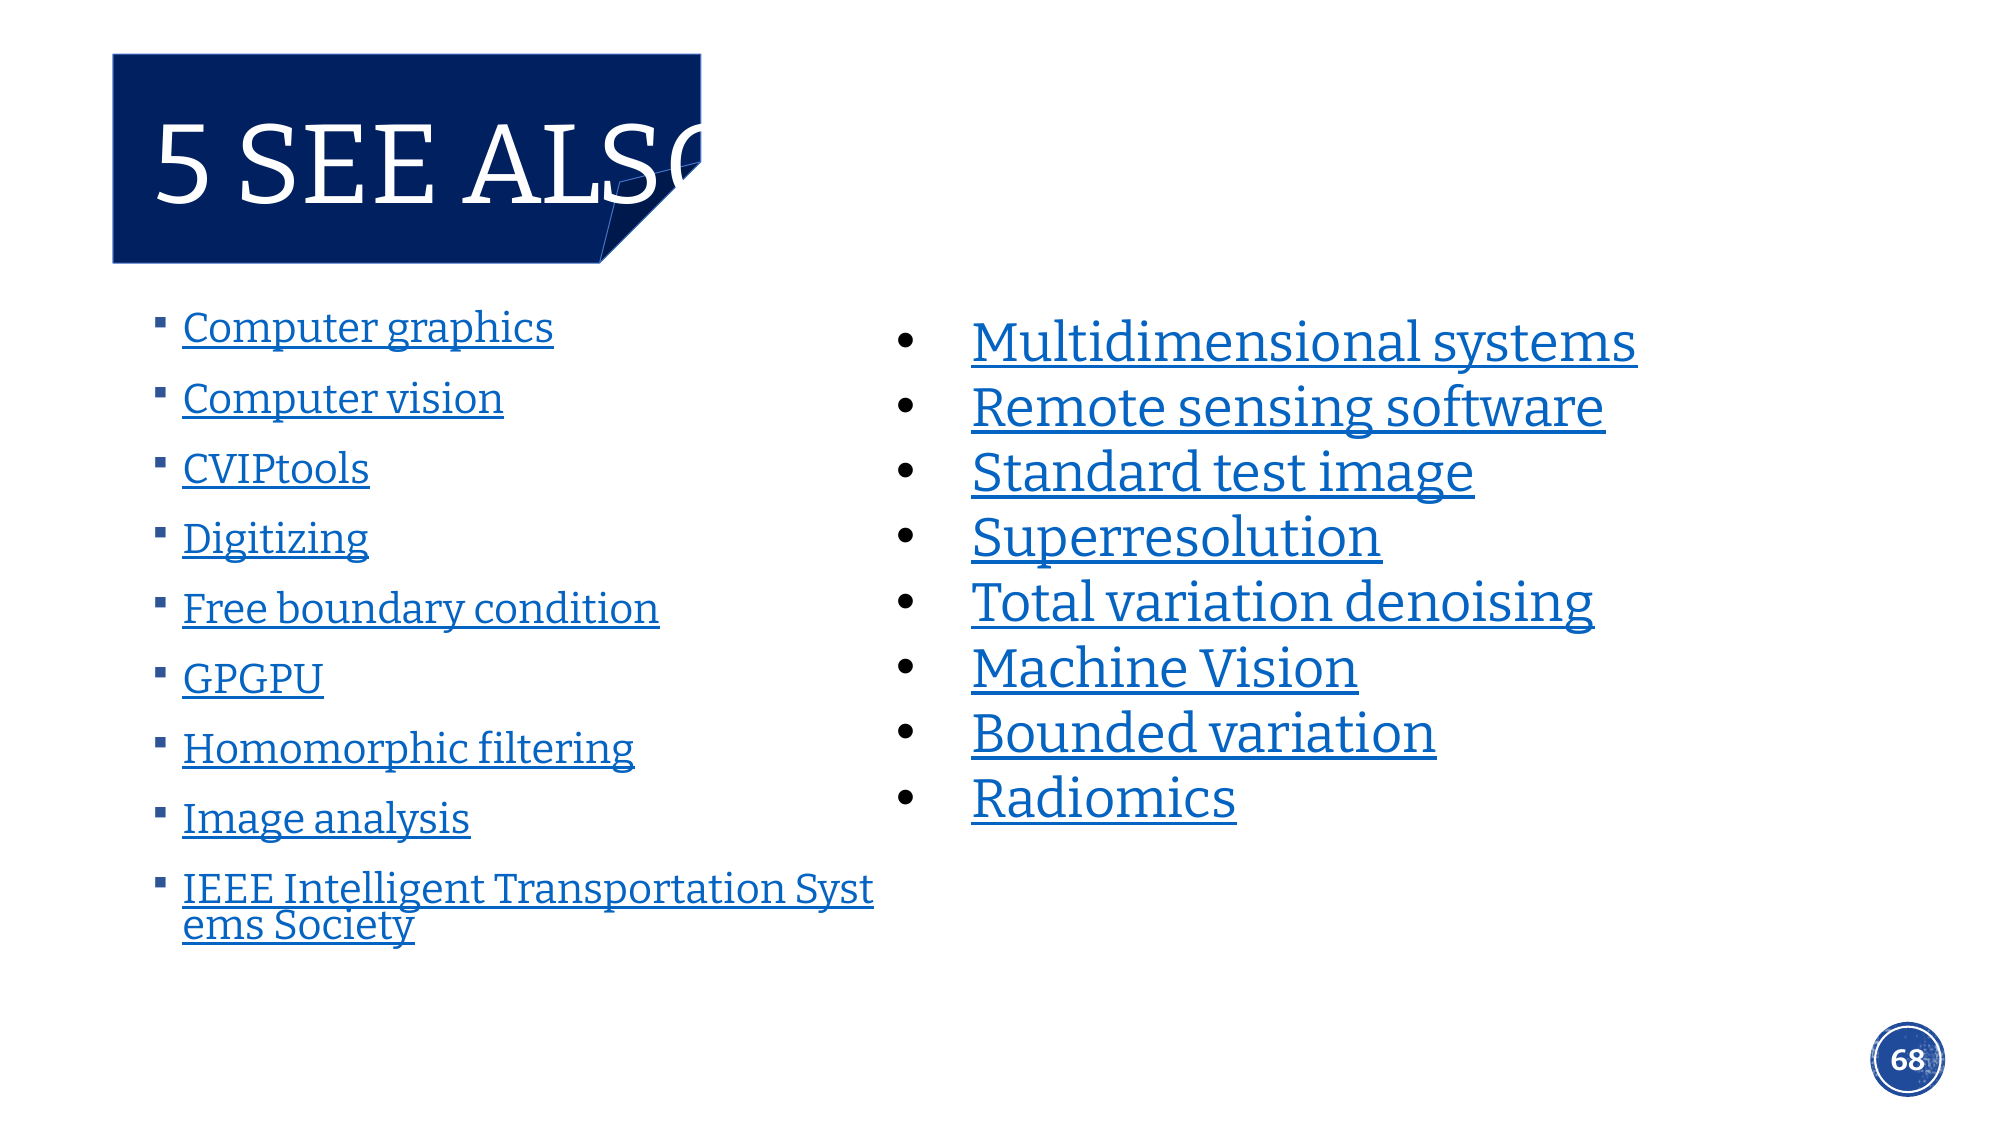

# 5 See also

Computer graphics
Computer vision
CVIPtools
Digitizing
Free boundary condition
GPGPU
Homomorphic filtering
Image analysis
IEEE Intelligent Transportation Systems Society

Multidimensional systems
Remote sensing software
Standard test image
Superresolution
Total variation denoising
Machine Vision
Bounded variation
Radiomics

68